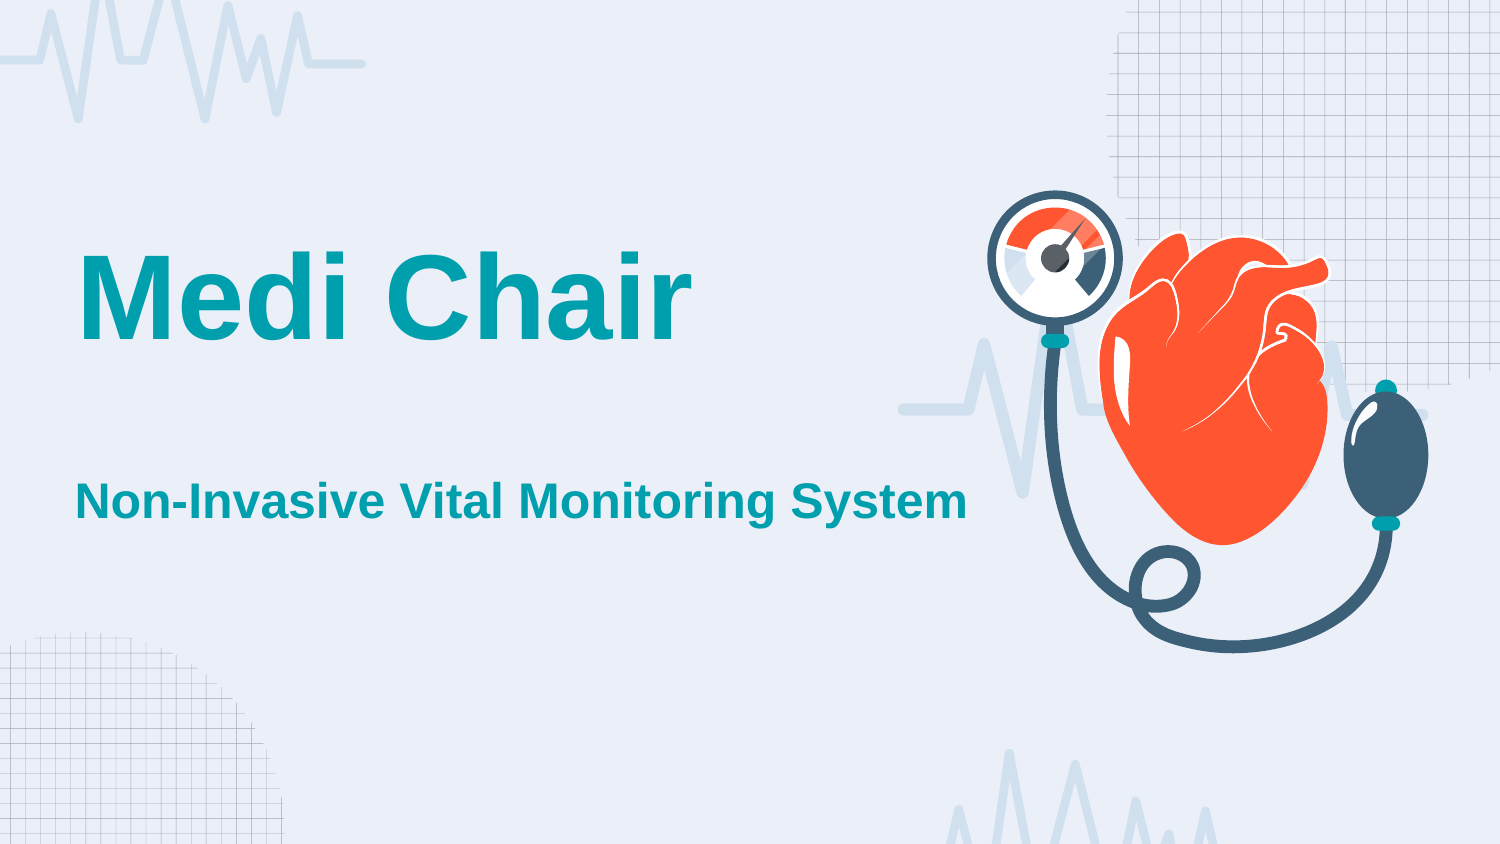

# Medi Chair
Non-Invasive Vital Monitoring System